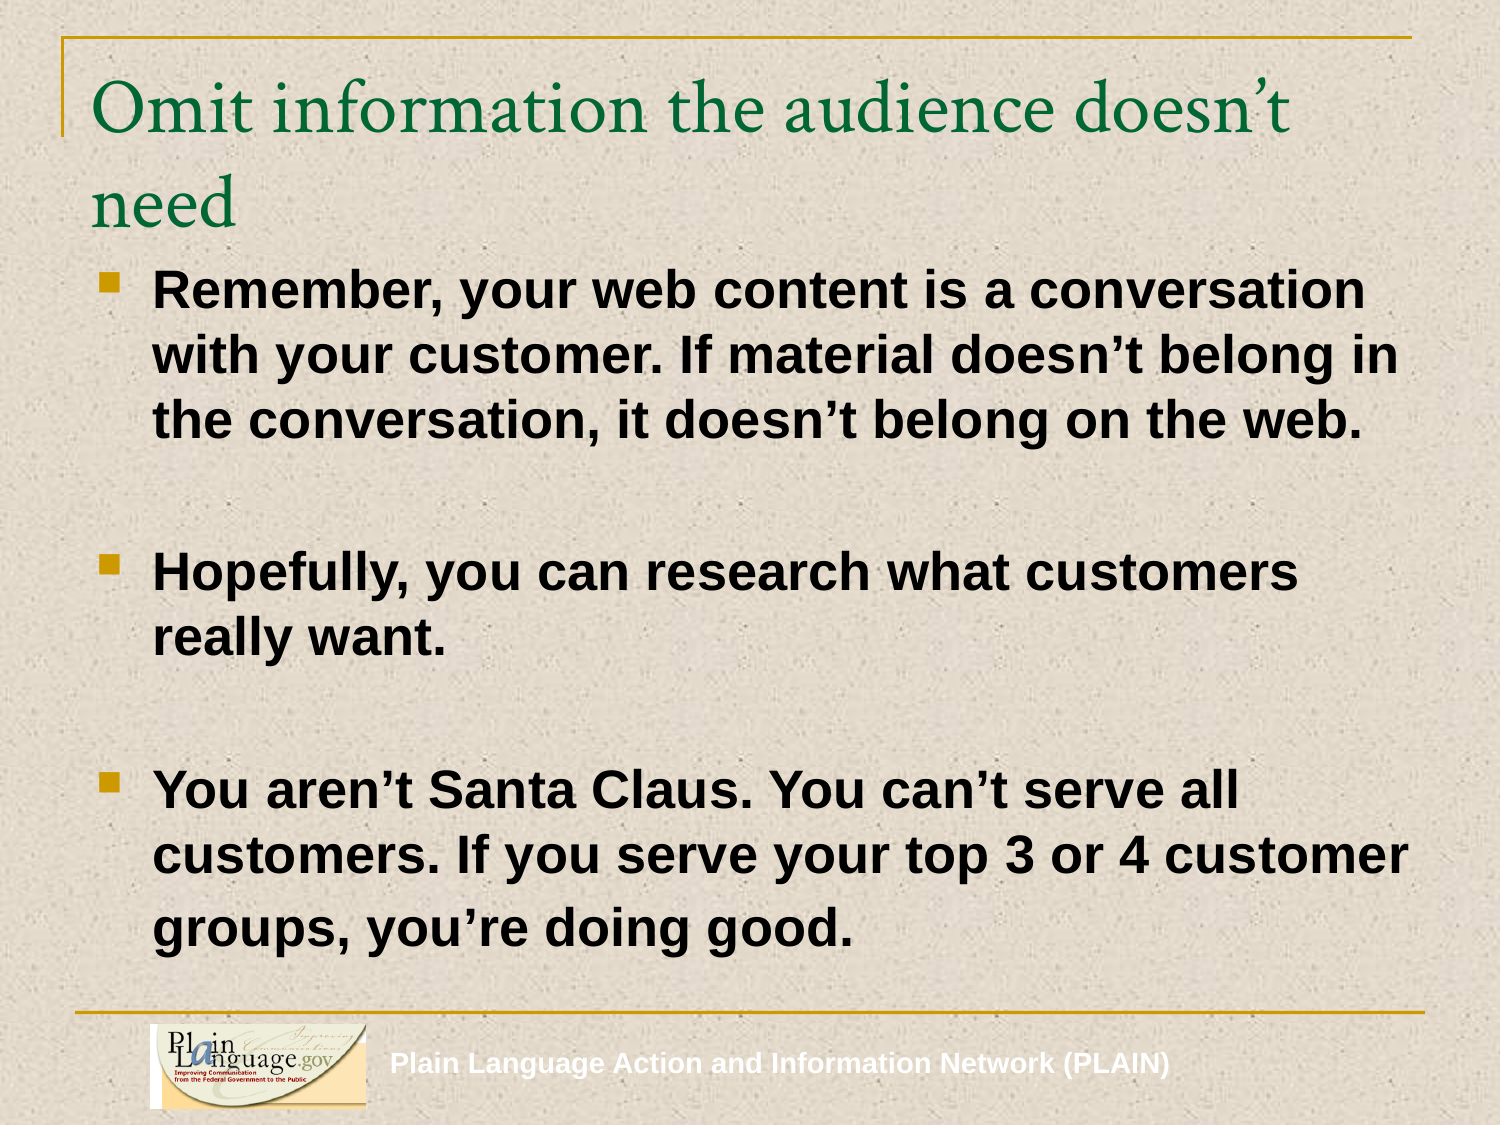

# Omit information the audience doesn’t need
Remember, your web content is a conversation with your customer. If material doesn’t belong in the conversation, it doesn’t belong on the web.

Hopefully, you can research what customers really want.

You aren’t Santa Claus. You can’t serve all customers. If you serve your top 3 or 4 customer groups, you’re doing good.